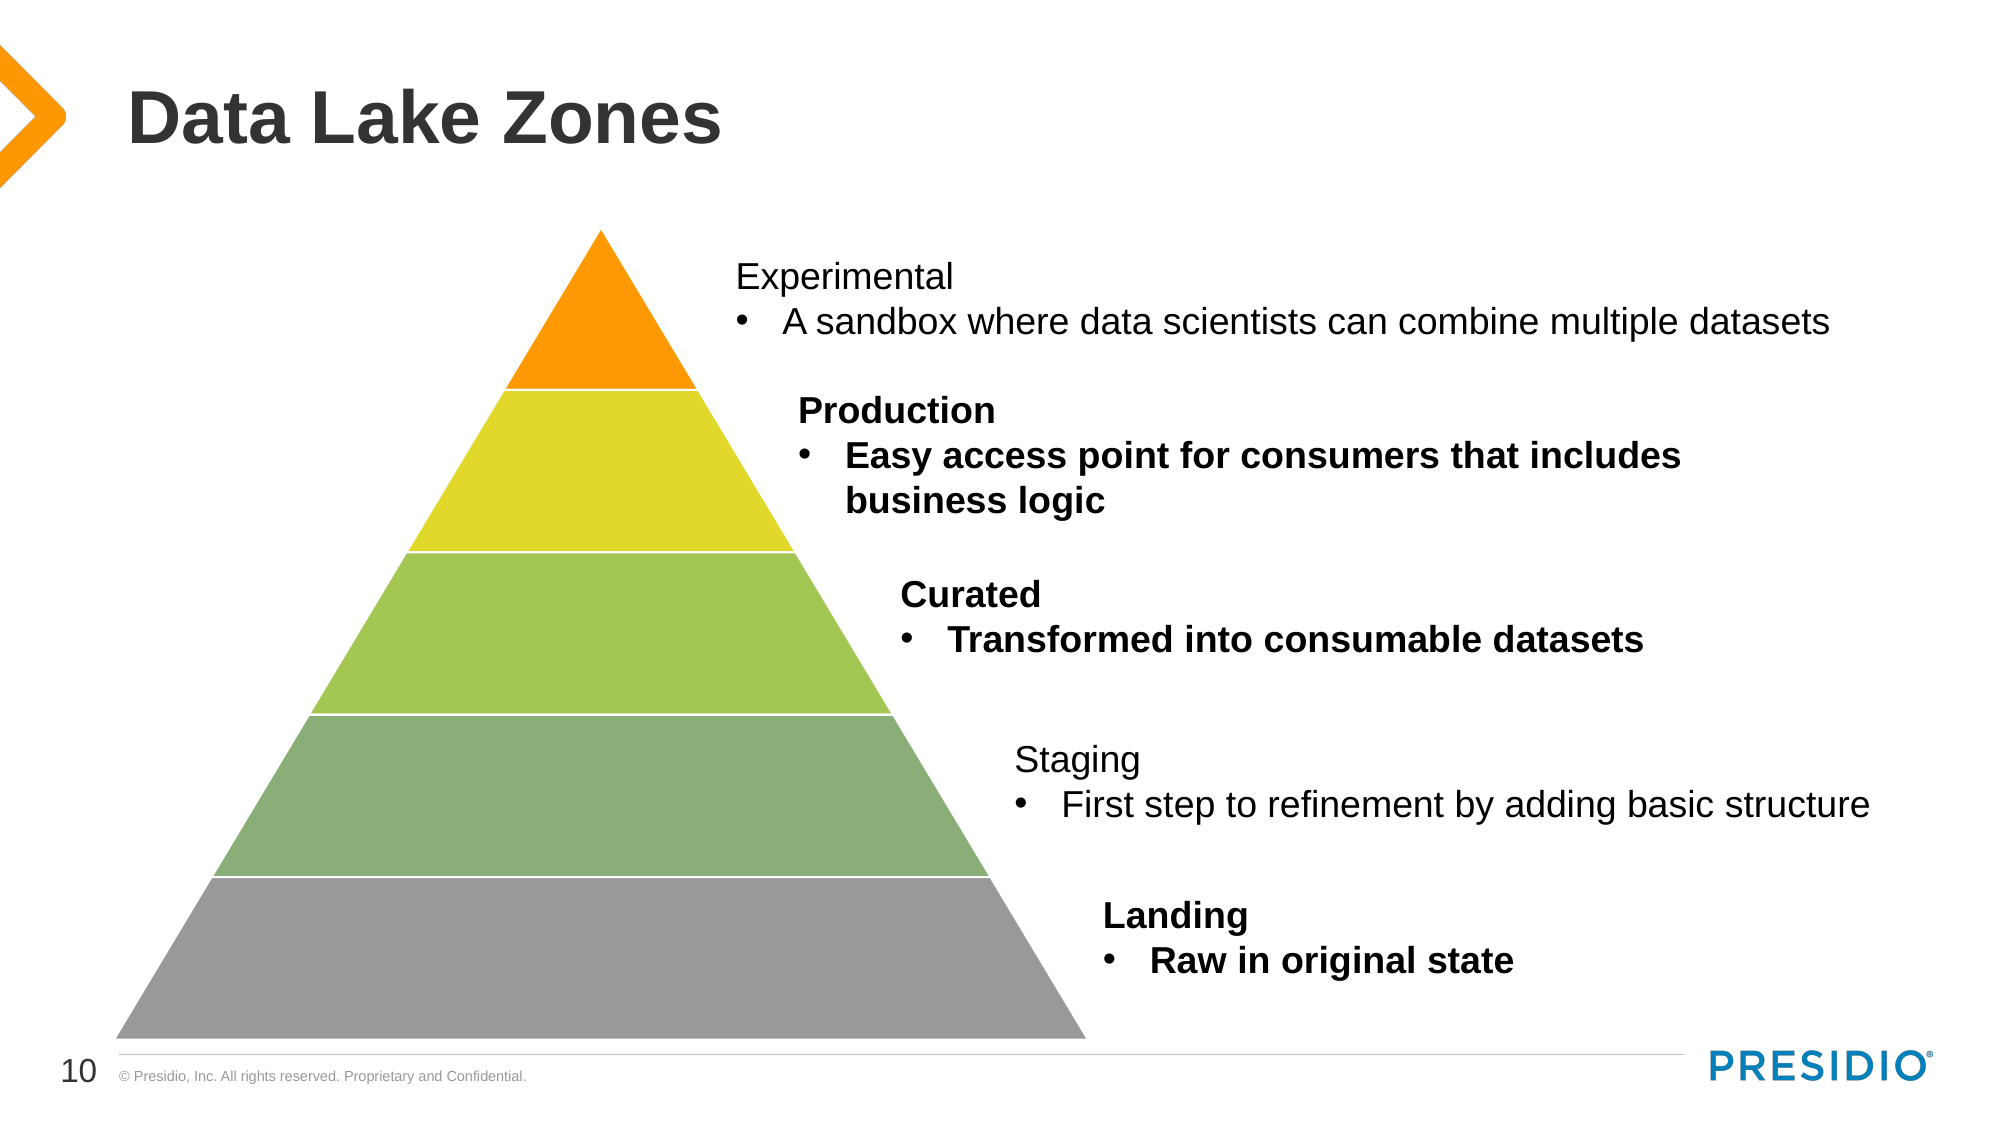

# Data Lake Zones

Experimental
A sandbox where data scientists can combine multiple datasets
Production
Easy access point for consumers that includes business logic
Curated
Transformed into consumable datasets
Staging
First step to refinement by adding basic structure
Landing
Raw in original state
10